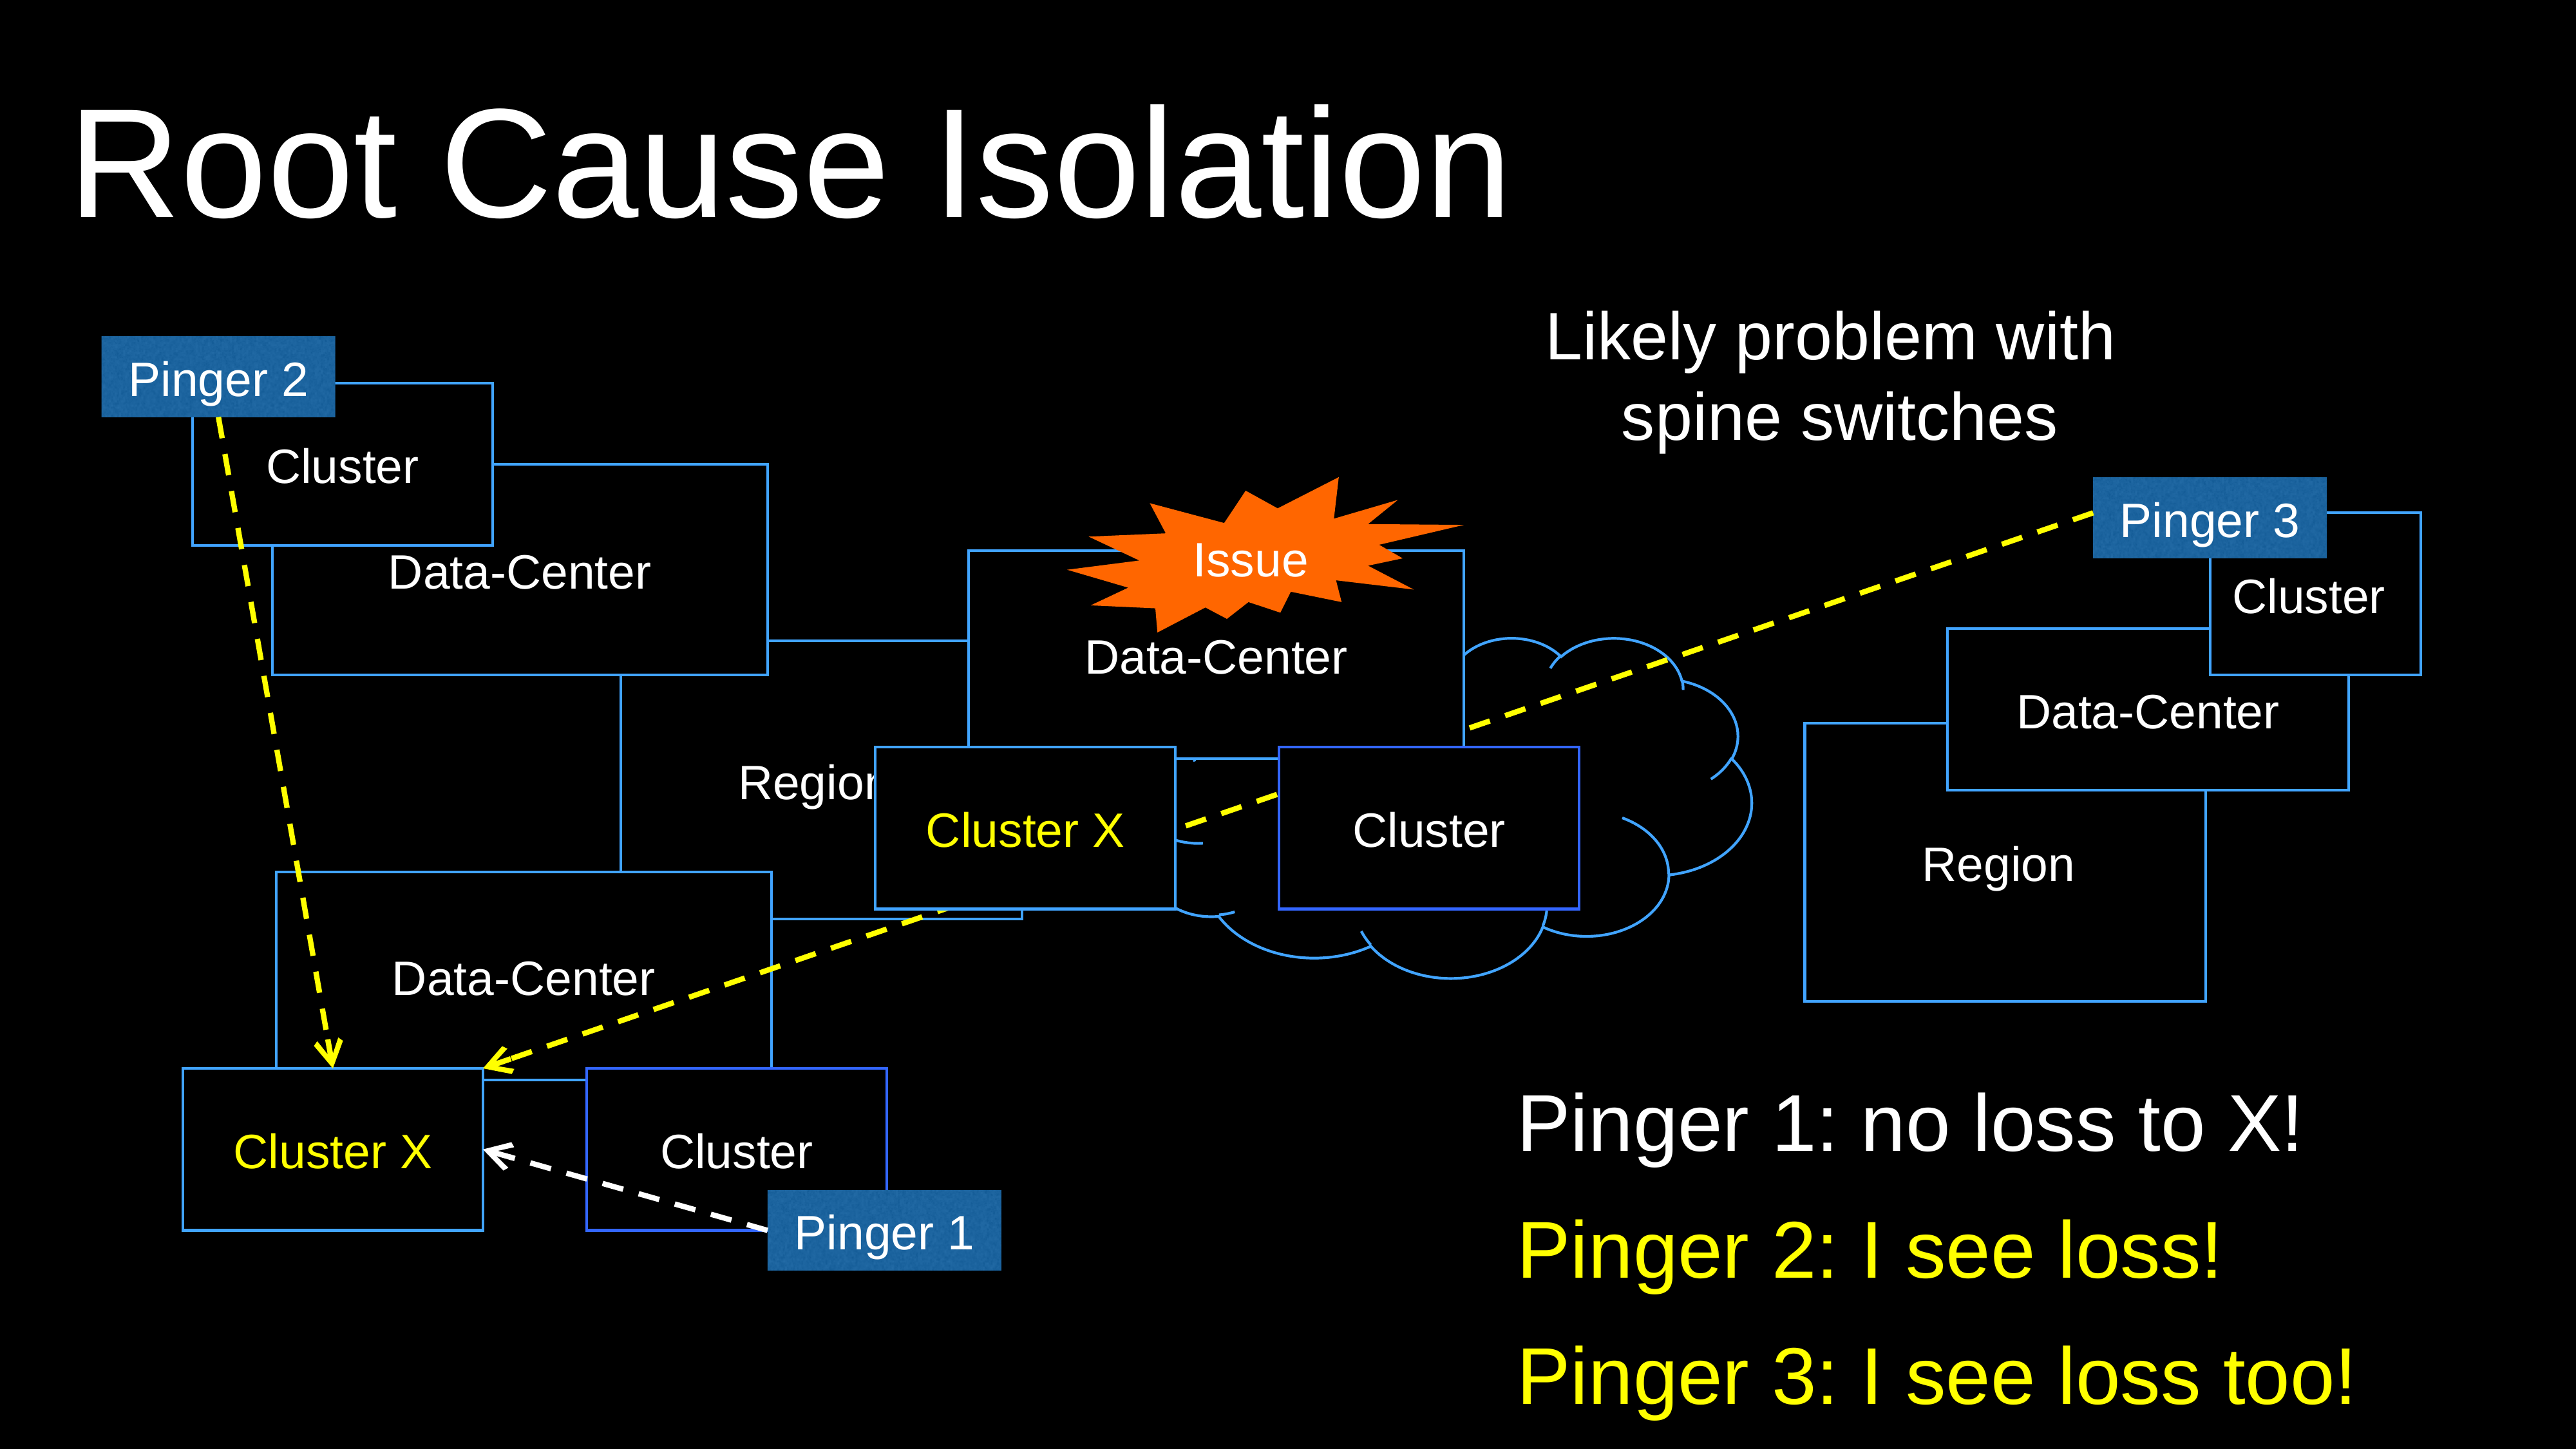

# Root Cause Isolation
Likely problem with
spine switches
Pinger 2
Cluster
Data-Center
Issue
Pinger 3
Cluster
Data-Center
Data-Center
WAN
Region
Region
Cluster X
Cluster
Data-Center
Pinger 1: no loss to X!
Pinger 2: I see loss!
Pinger 3: I see loss too!
Cluster X
Cluster
Pinger 1
Cluster